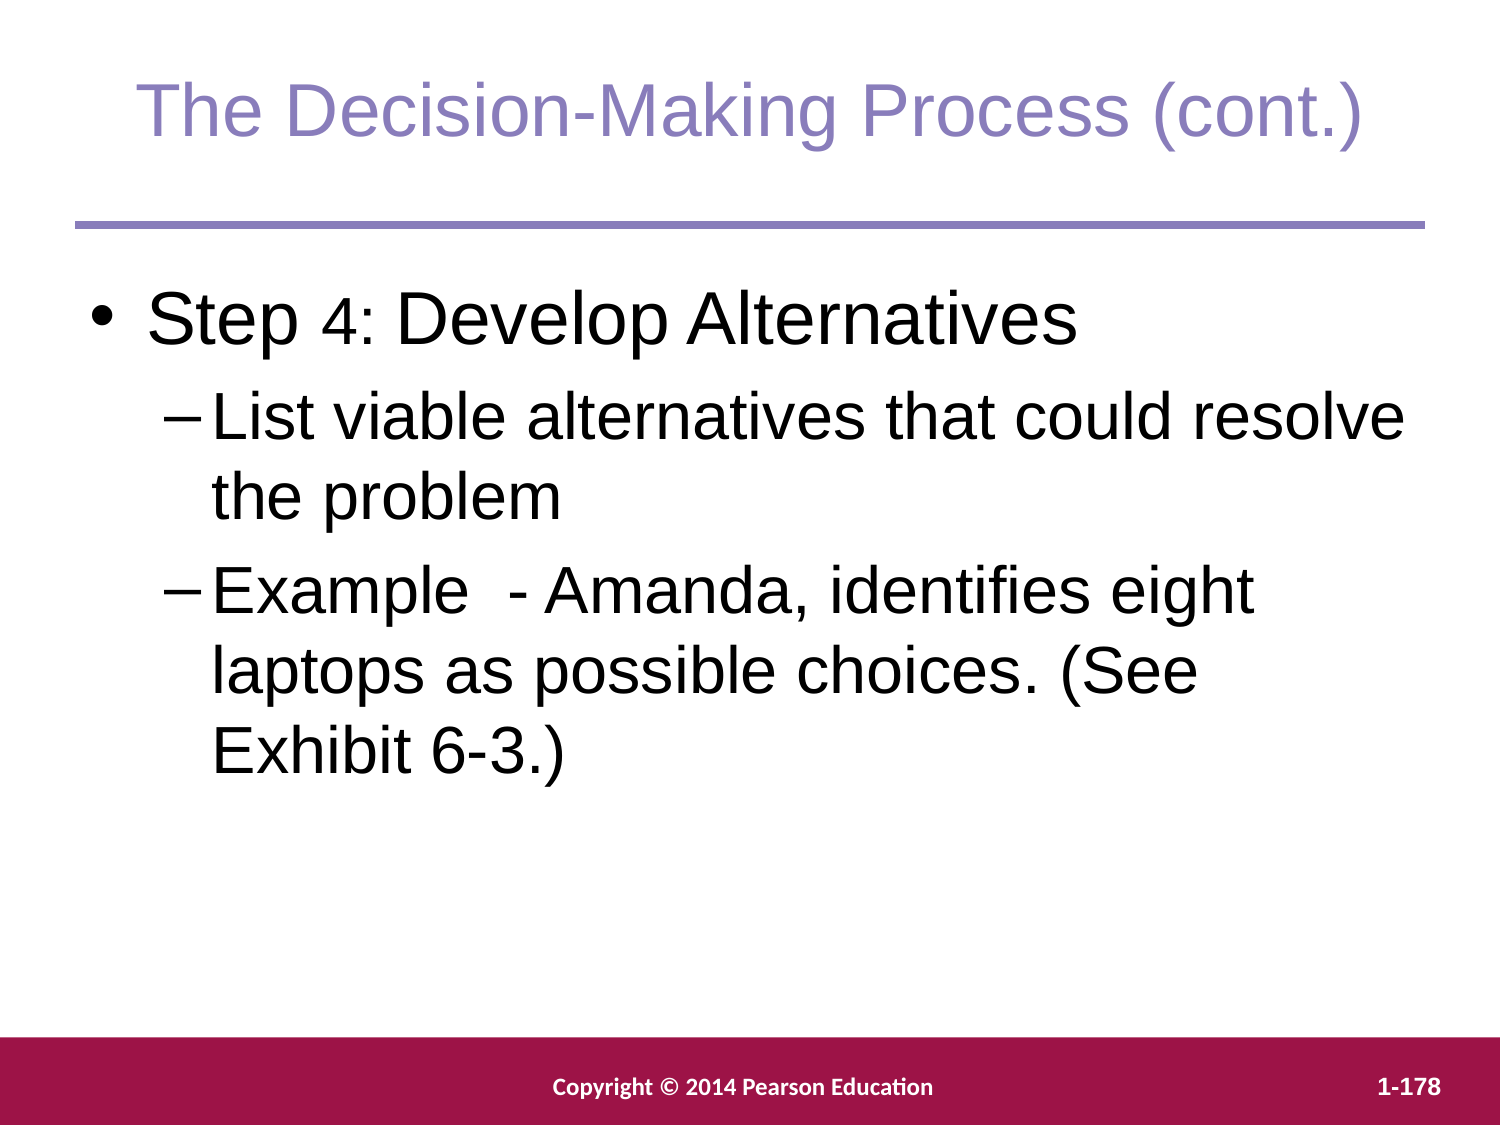

The Decision-Making Process (cont.)
Step 4: Develop Alternatives
List viable alternatives that could resolve the problem
Example  - Amanda, identifies eight laptops as possible choices. (See Exhibit 6-3.)